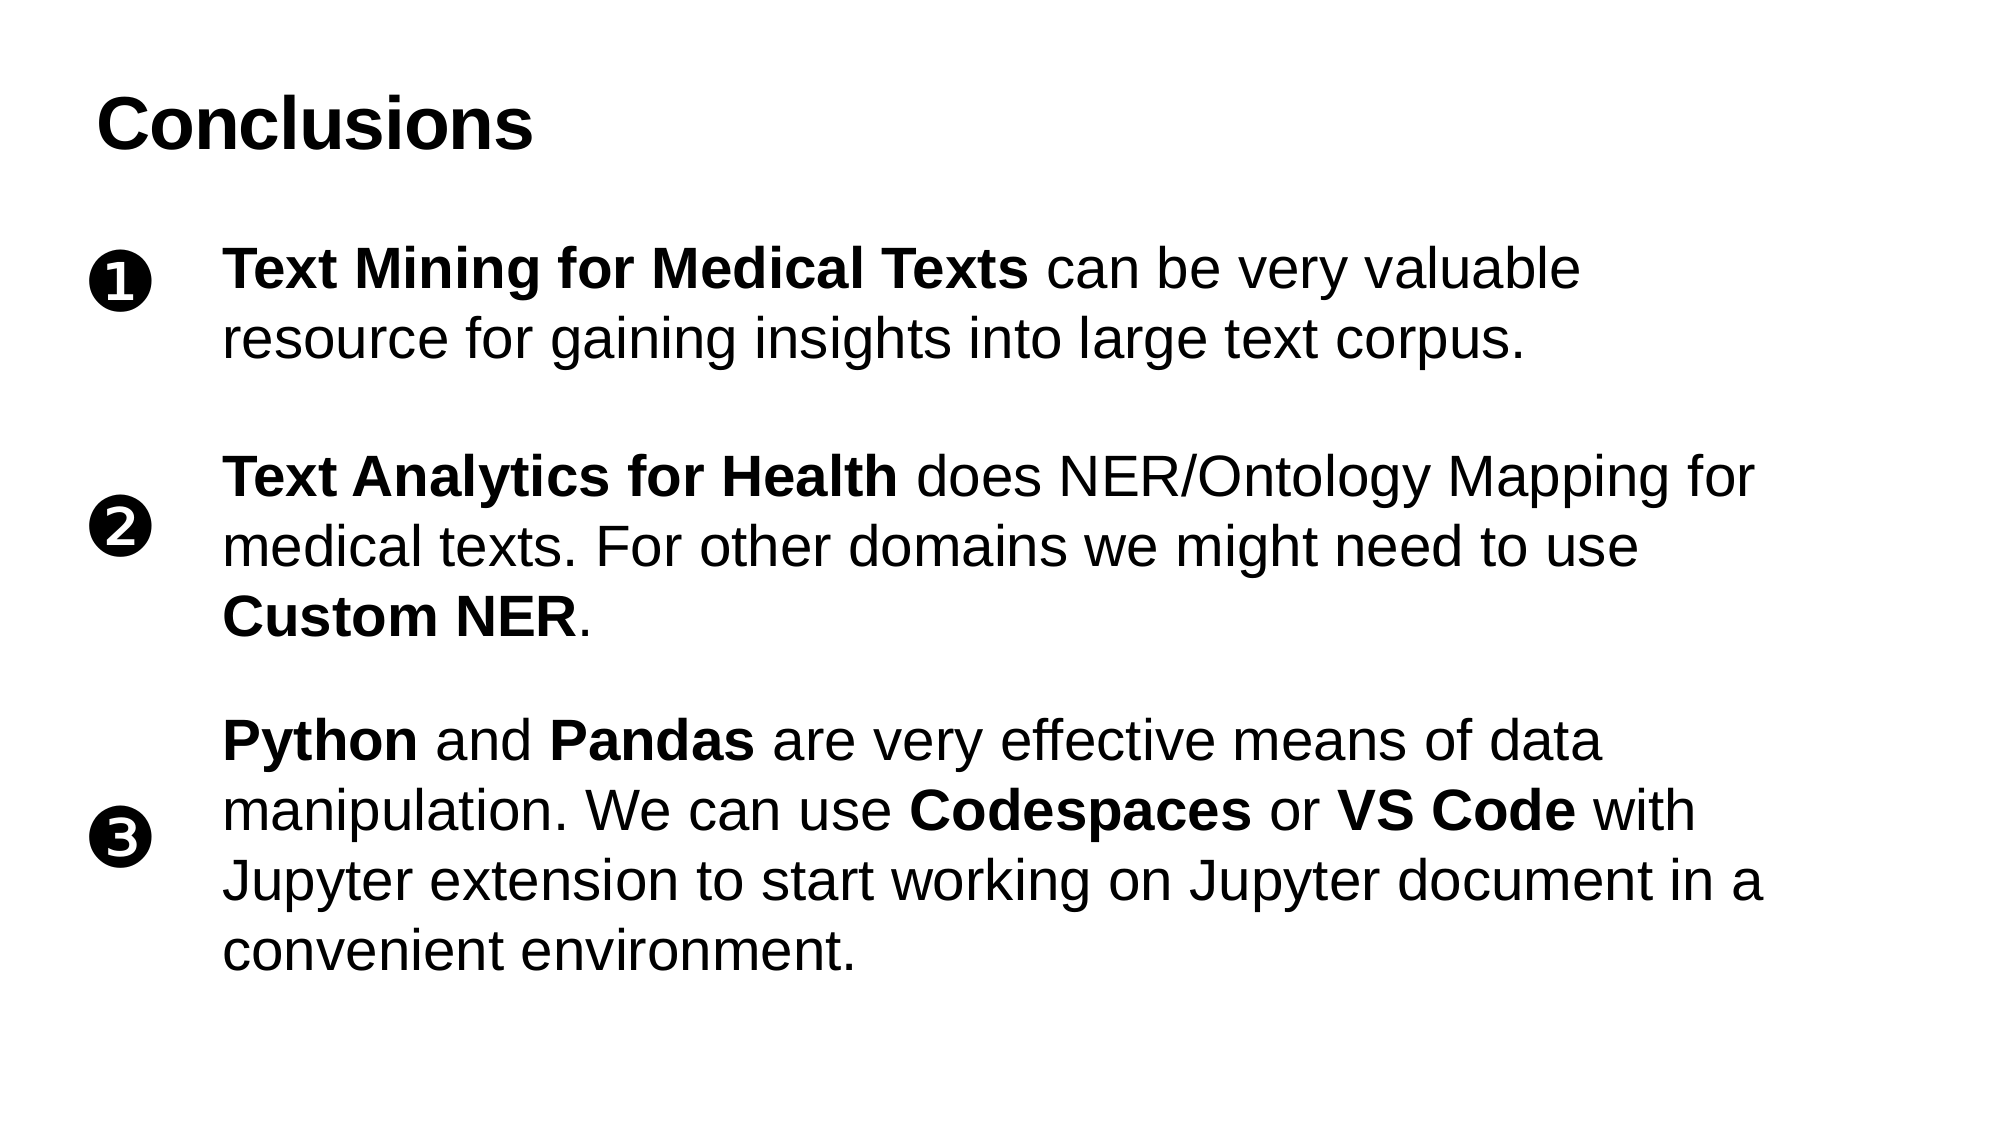

# Conclusions
❶
Text Mining for Medical Texts can be very valuable resource for gaining insights into large text corpus.
Text Analytics for Health does NER/Ontology Mapping for medical texts. For other domains we might need to use Custom NER.
❷
Python and Pandas are very effective means of data manipulation. We can use Codespaces or VS Code with Jupyter extension to start working on Jupyter document in a convenient environment.
❸